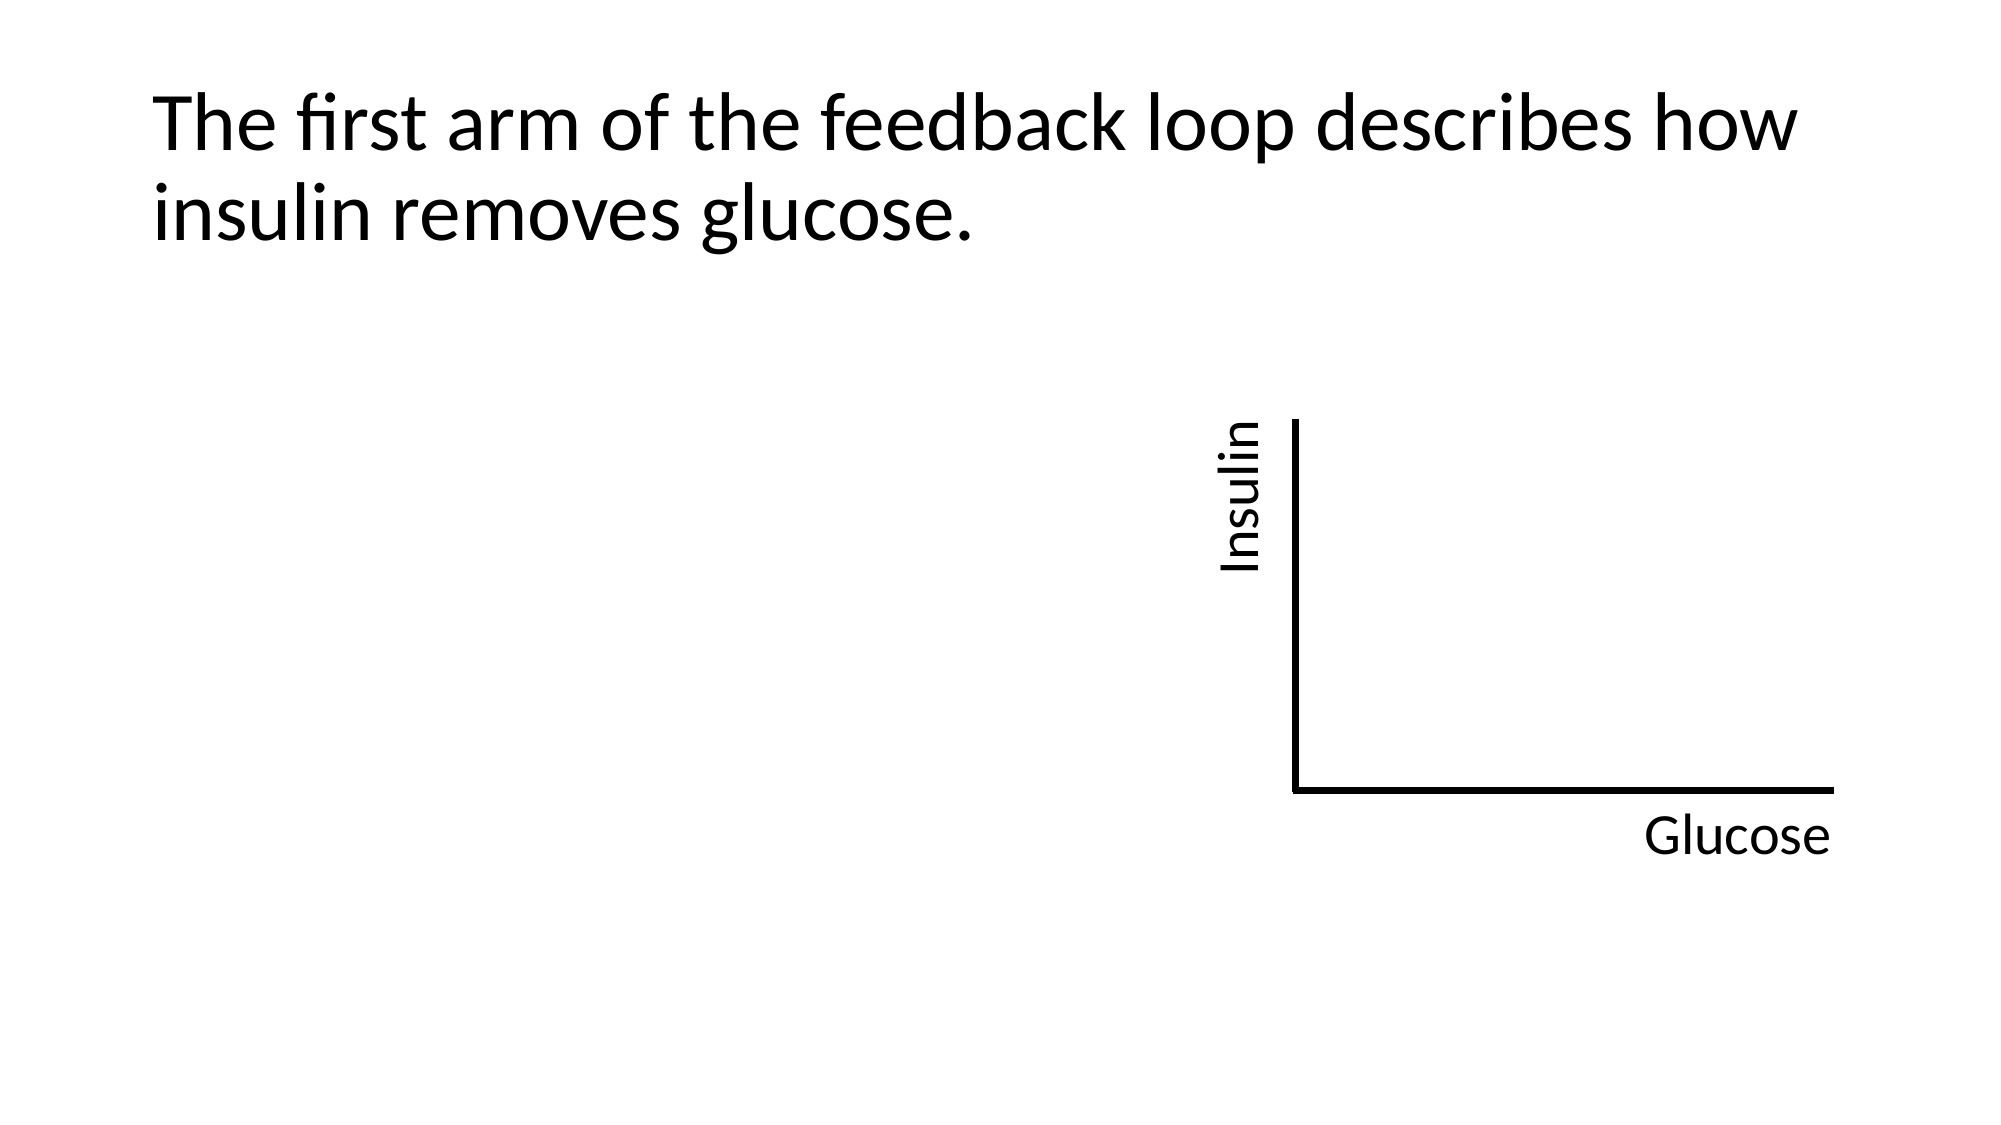

# The first arm of the feedback loop describes how insulin removes glucose.

Insulin
Glucose